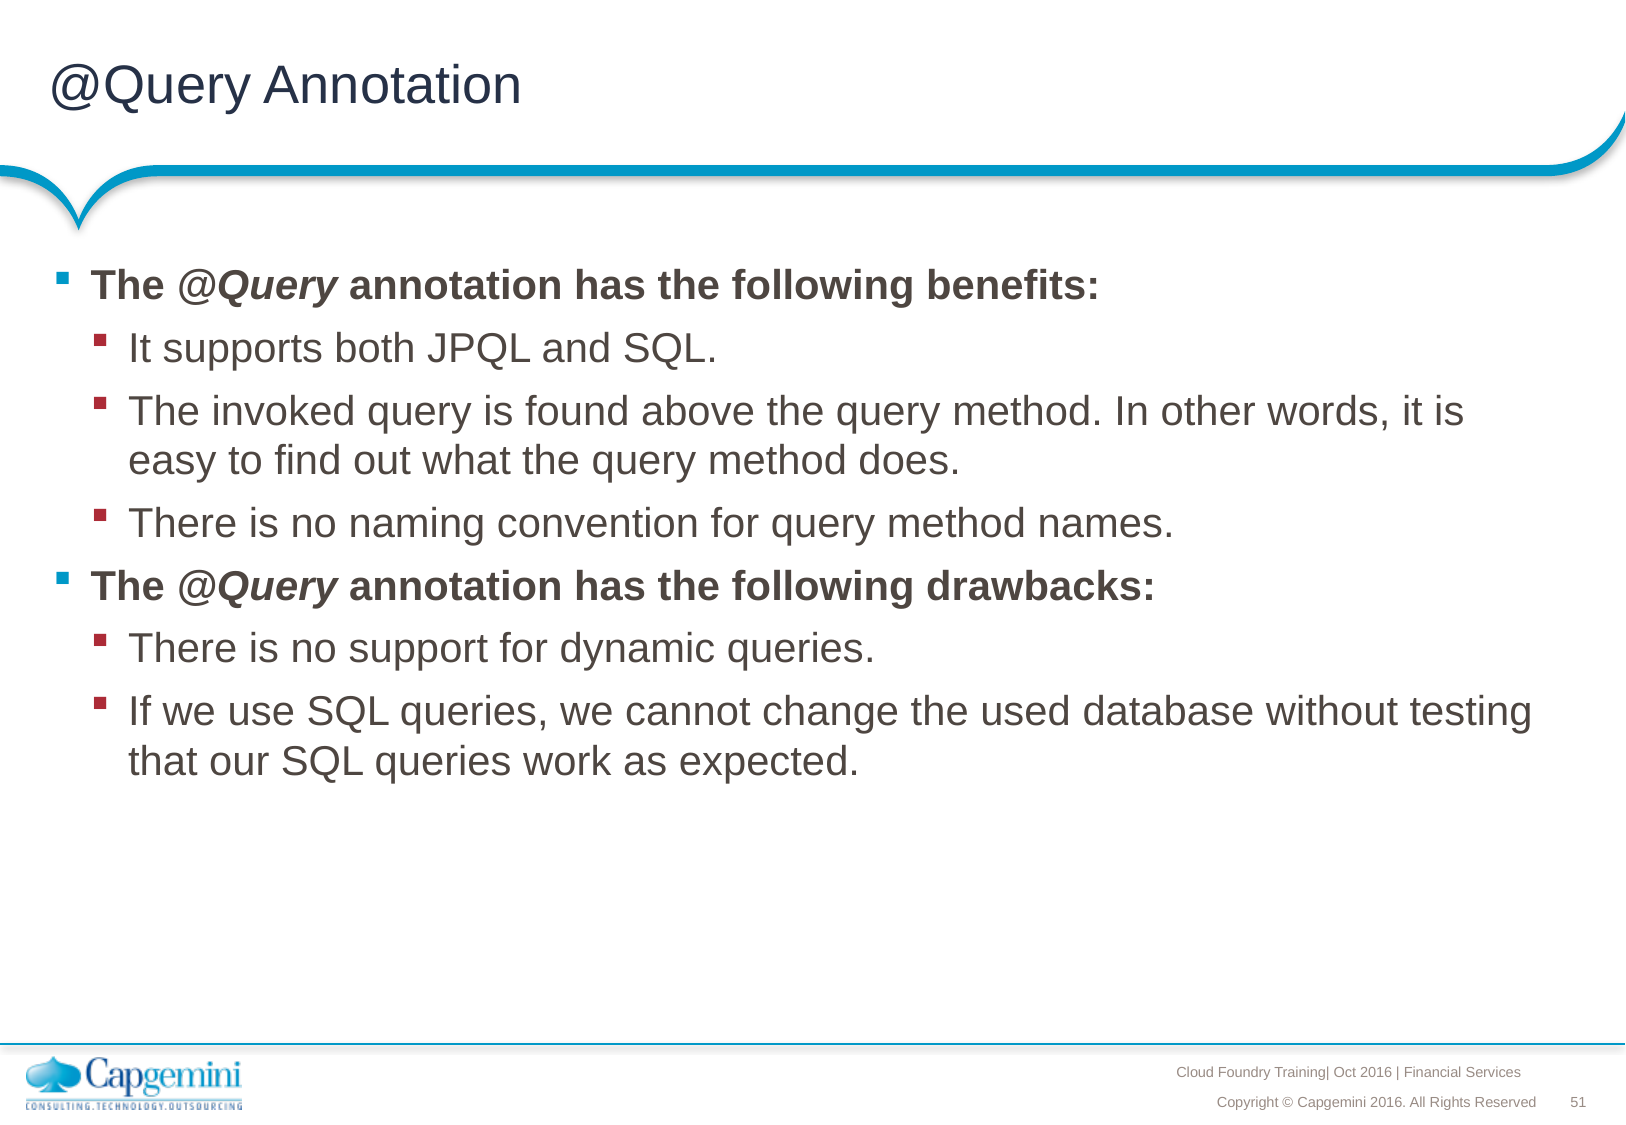

# @Query Annotation
The @Query annotation has the following benefits:
It supports both JPQL and SQL.
The invoked query is found above the query method. In other words, it is easy to find out what the query method does.
There is no naming convention for query method names.
The @Query annotation has the following drawbacks:
There is no support for dynamic queries.
If we use SQL queries, we cannot change the used database without testing that our SQL queries work as expected.